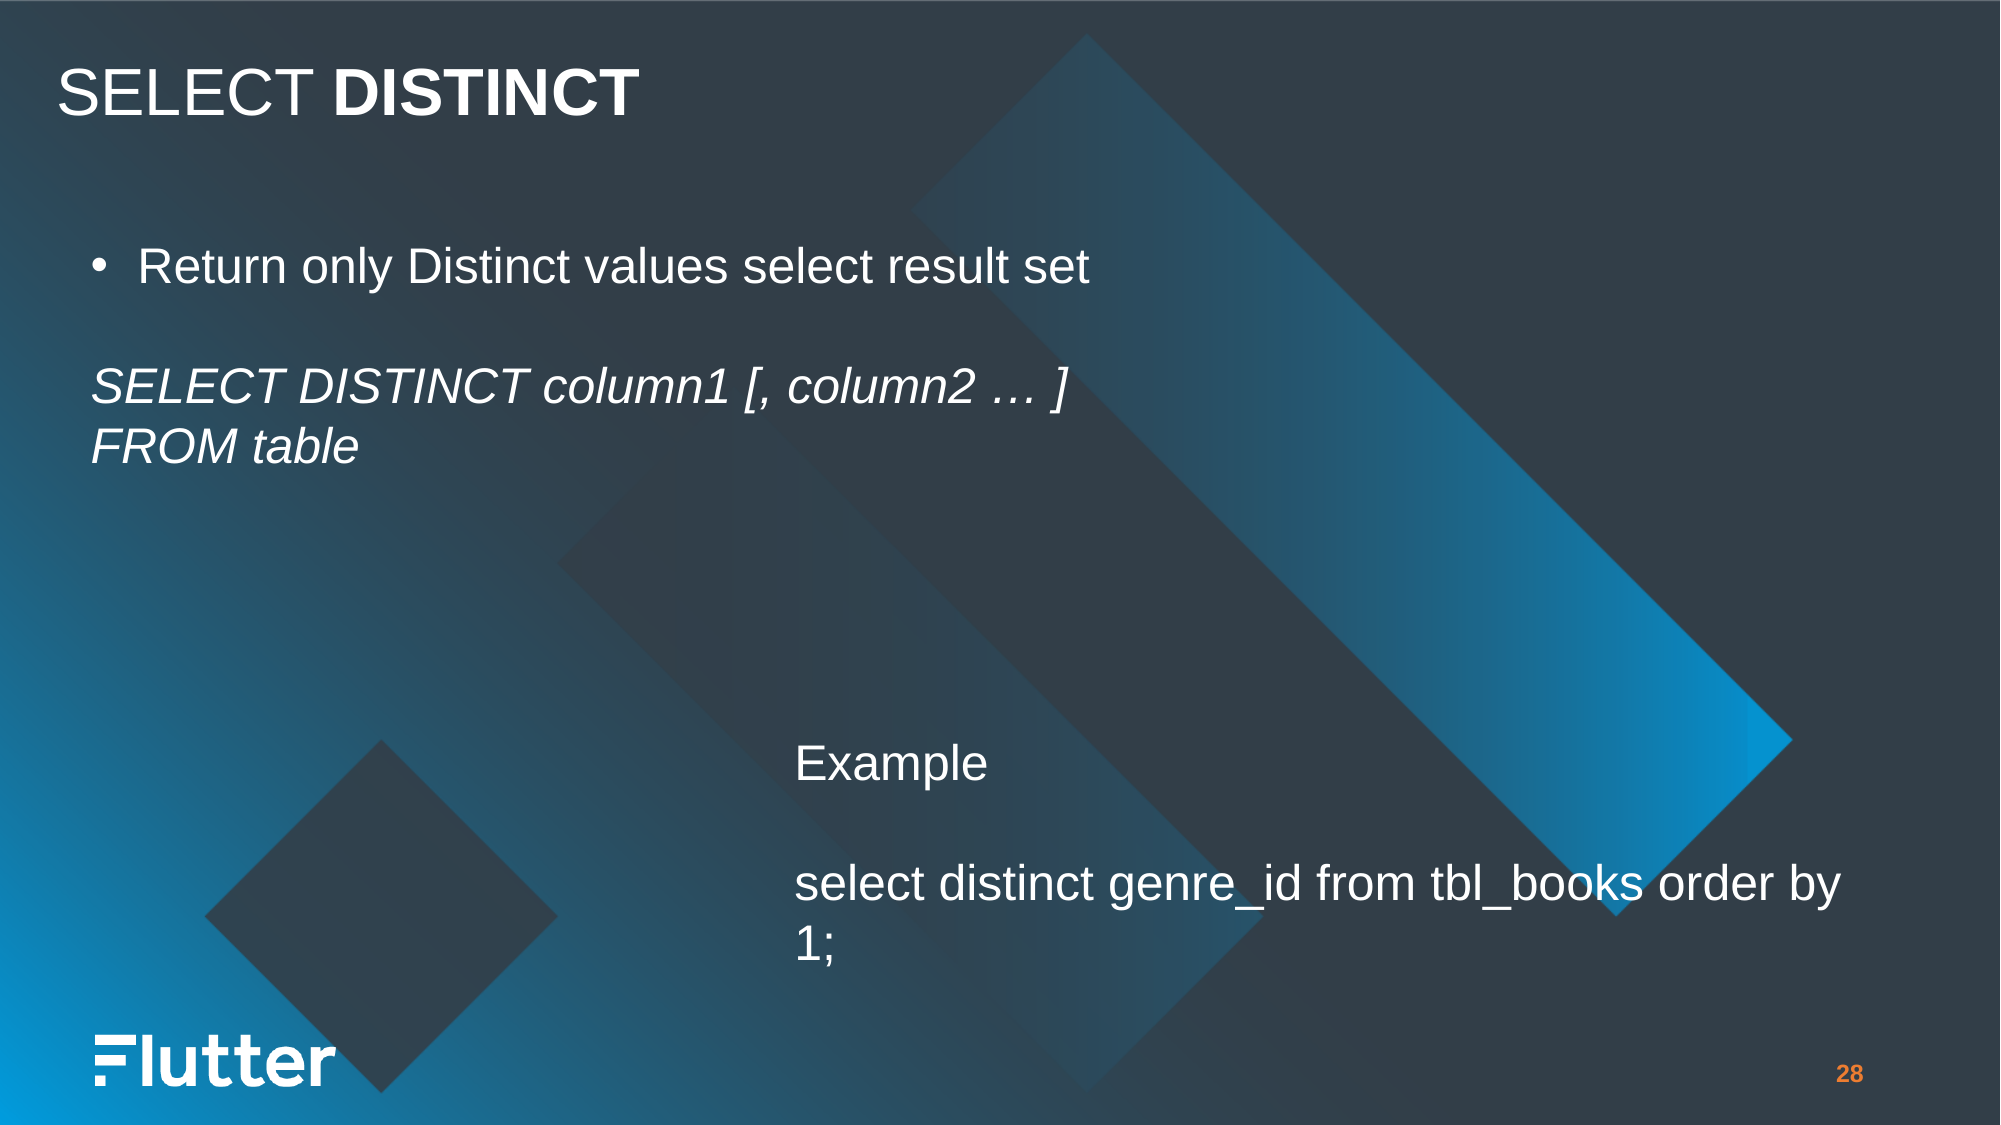

SELECT DISTINCT

Return only Distinct values select result set

SELECT DISTINCT column1 [, column2 … ] FROM table
Example

select distinct genre_id from tbl_books order by 1;